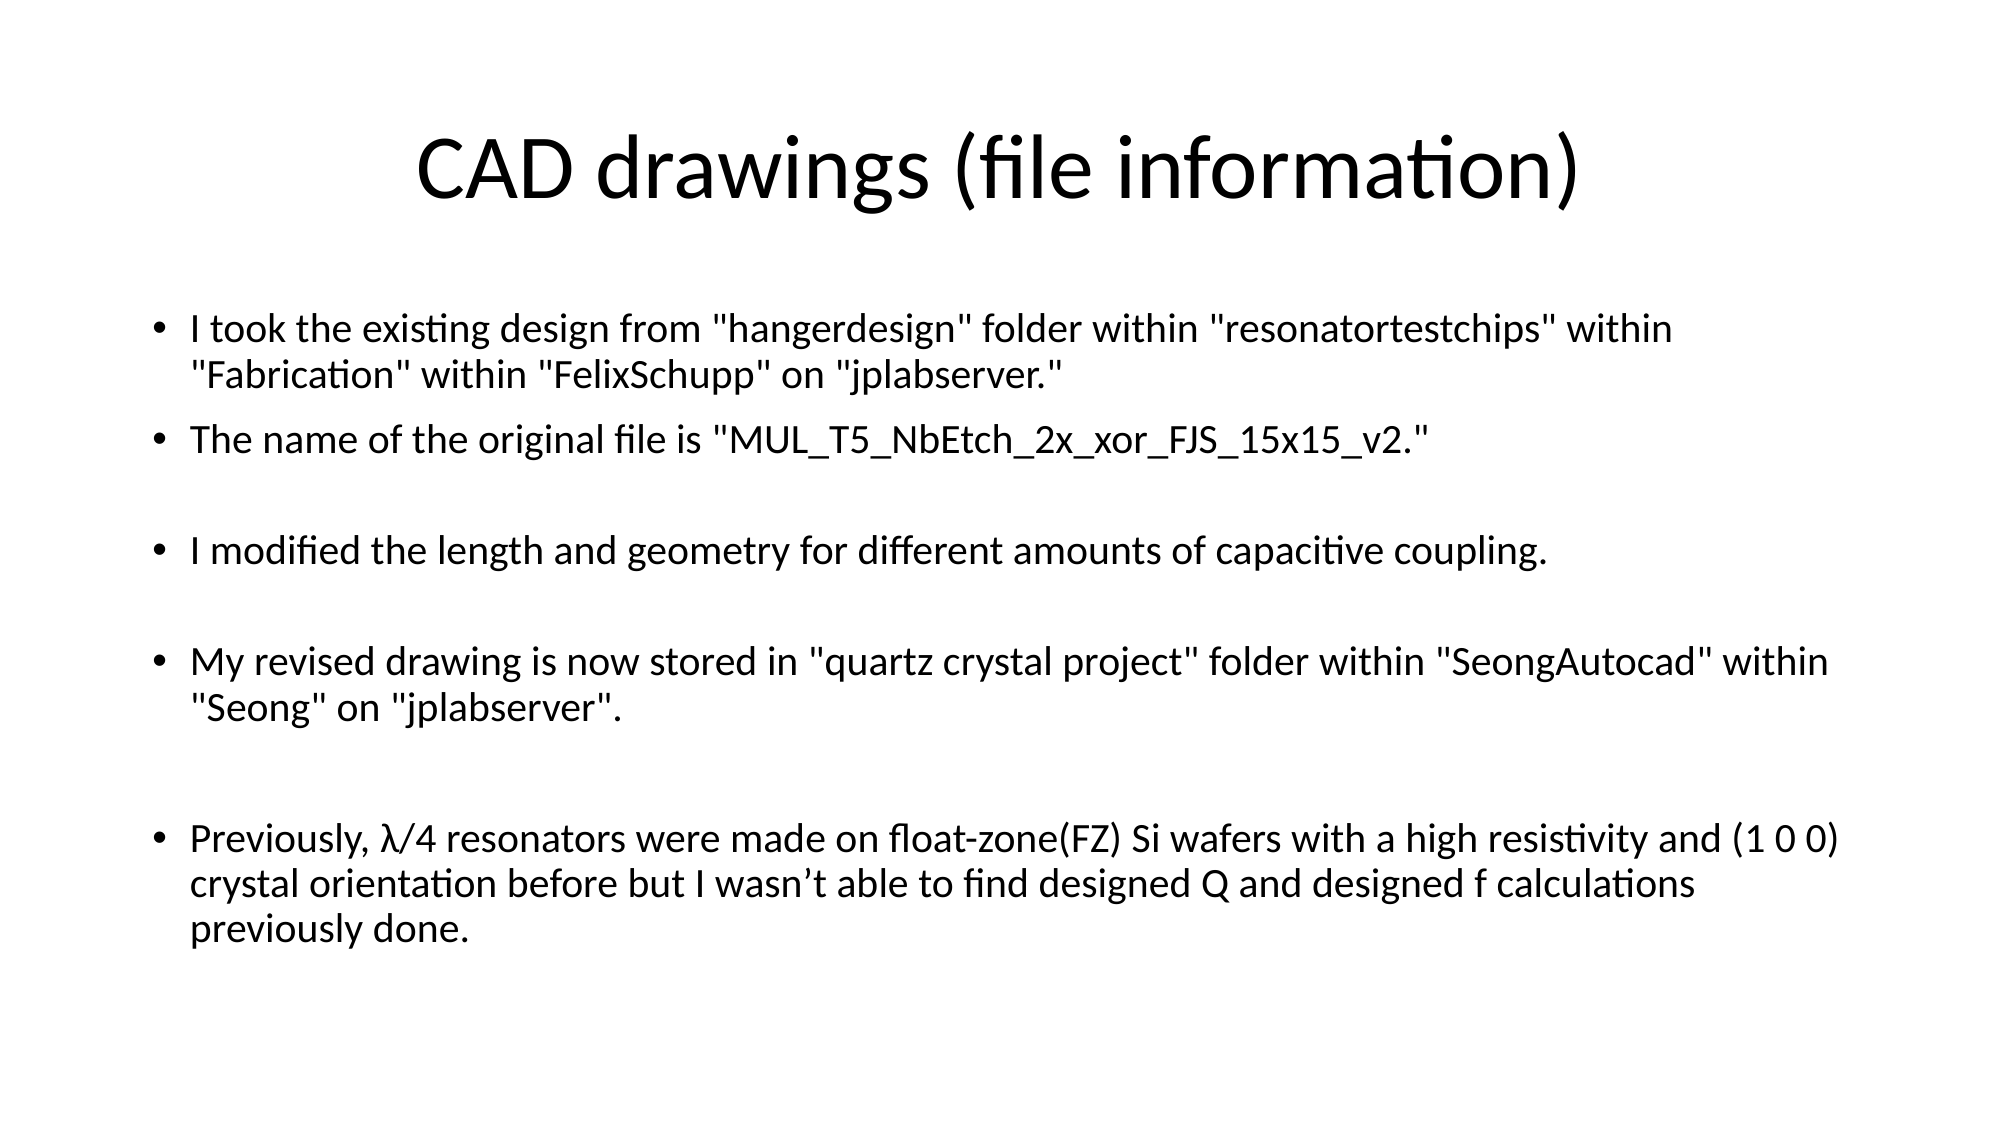

# CAD drawings (file information)
I took the existing design from "hangerdesign" folder within "resonatortestchips" within "Fabrication" within "FelixSchupp" on "jplabserver."
The name of the original file is "MUL_T5_NbEtch_2x_xor_FJS_15x15_v2."
I modified the length and geometry for different amounts of capacitive coupling.
My revised drawing is now stored in "quartz crystal project" folder within "SeongAutocad" within "Seong" on "jplabserver".

Previously, λ/4 resonators were made on float-zone(FZ) Si wafers with a high resistivity and (1 0 0) crystal orientation before but I wasn’t able to find designed Q and designed f calculations previously done.